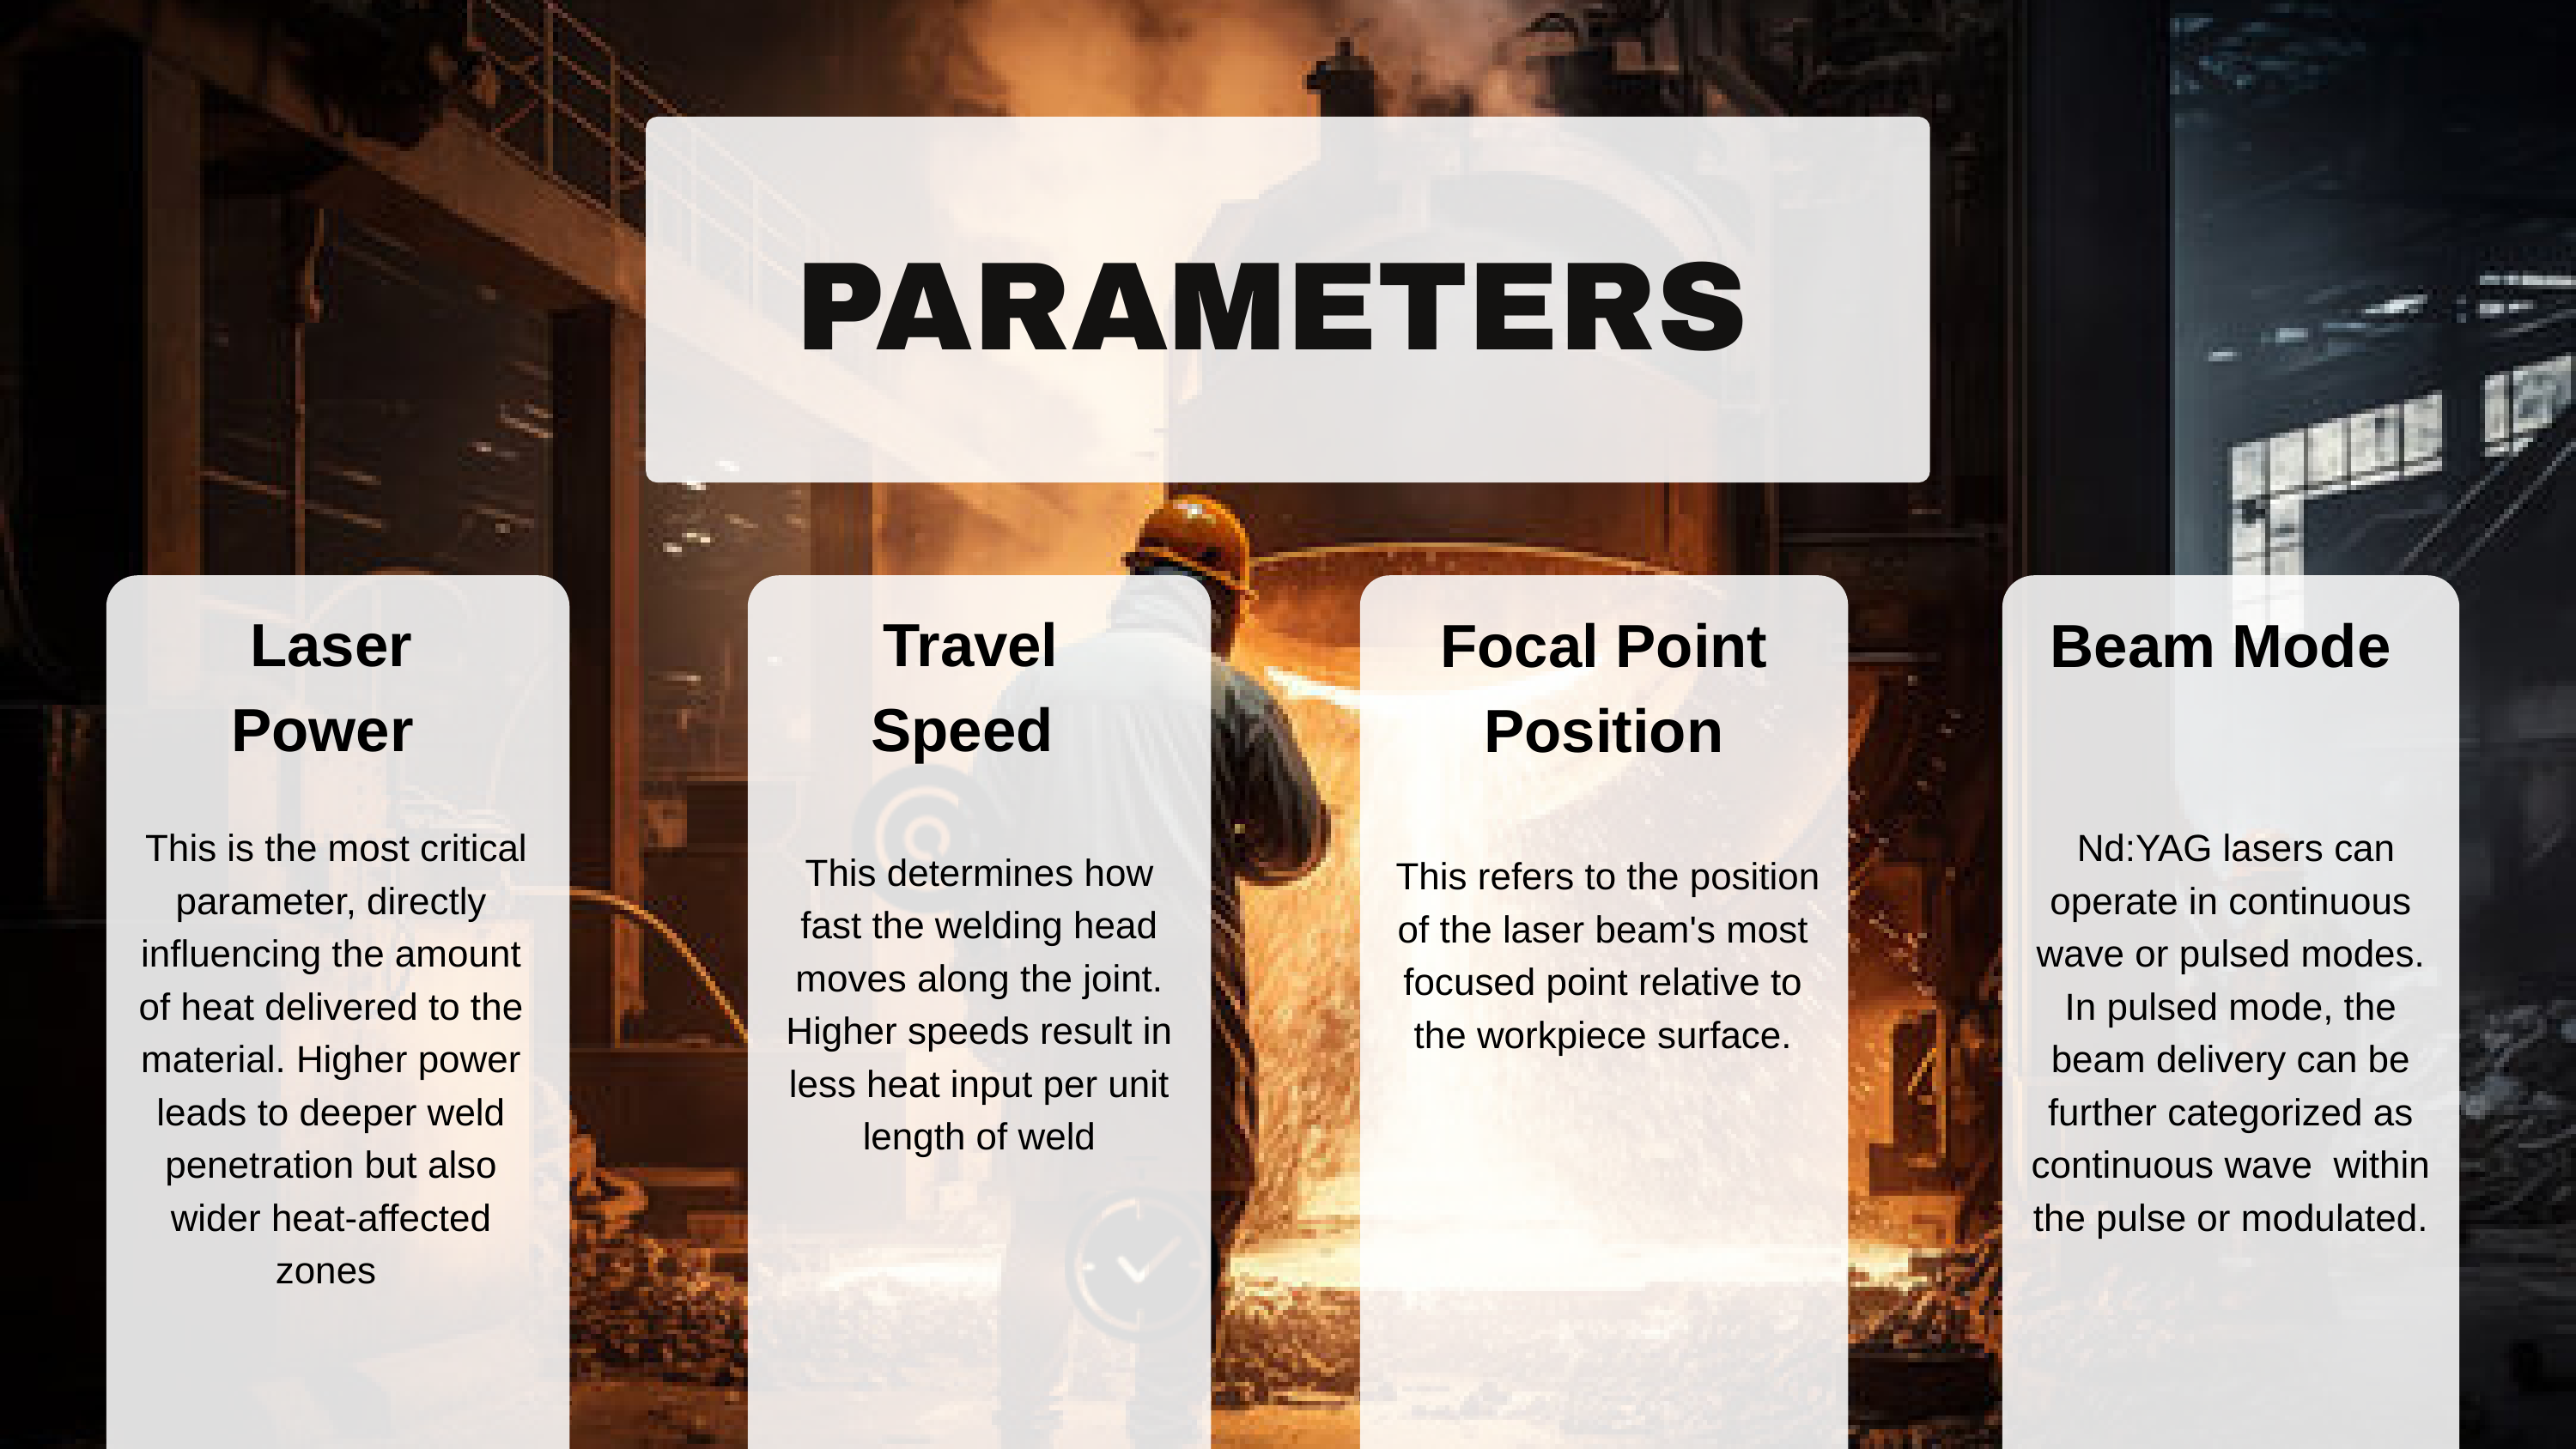

PARAMETERS

Laser Power
Travel Speed
Focal Point Position
Beam Mode

 This is the most critical parameter, directly influencing the amount of heat delivered to the material. Higher power leads to deeper weld penetration but also wider heat-affected zones
 Nd:YAG lasers can operate in continuous wave or pulsed modes. In pulsed mode, the beam delivery can be further categorized as continuous wave  within the pulse or modulated.

This determines how fast the welding head moves along the joint. Higher speeds result in less heat input per unit length of weld
 This refers to the position of the laser beam's most focused point relative to the workpiece surface.